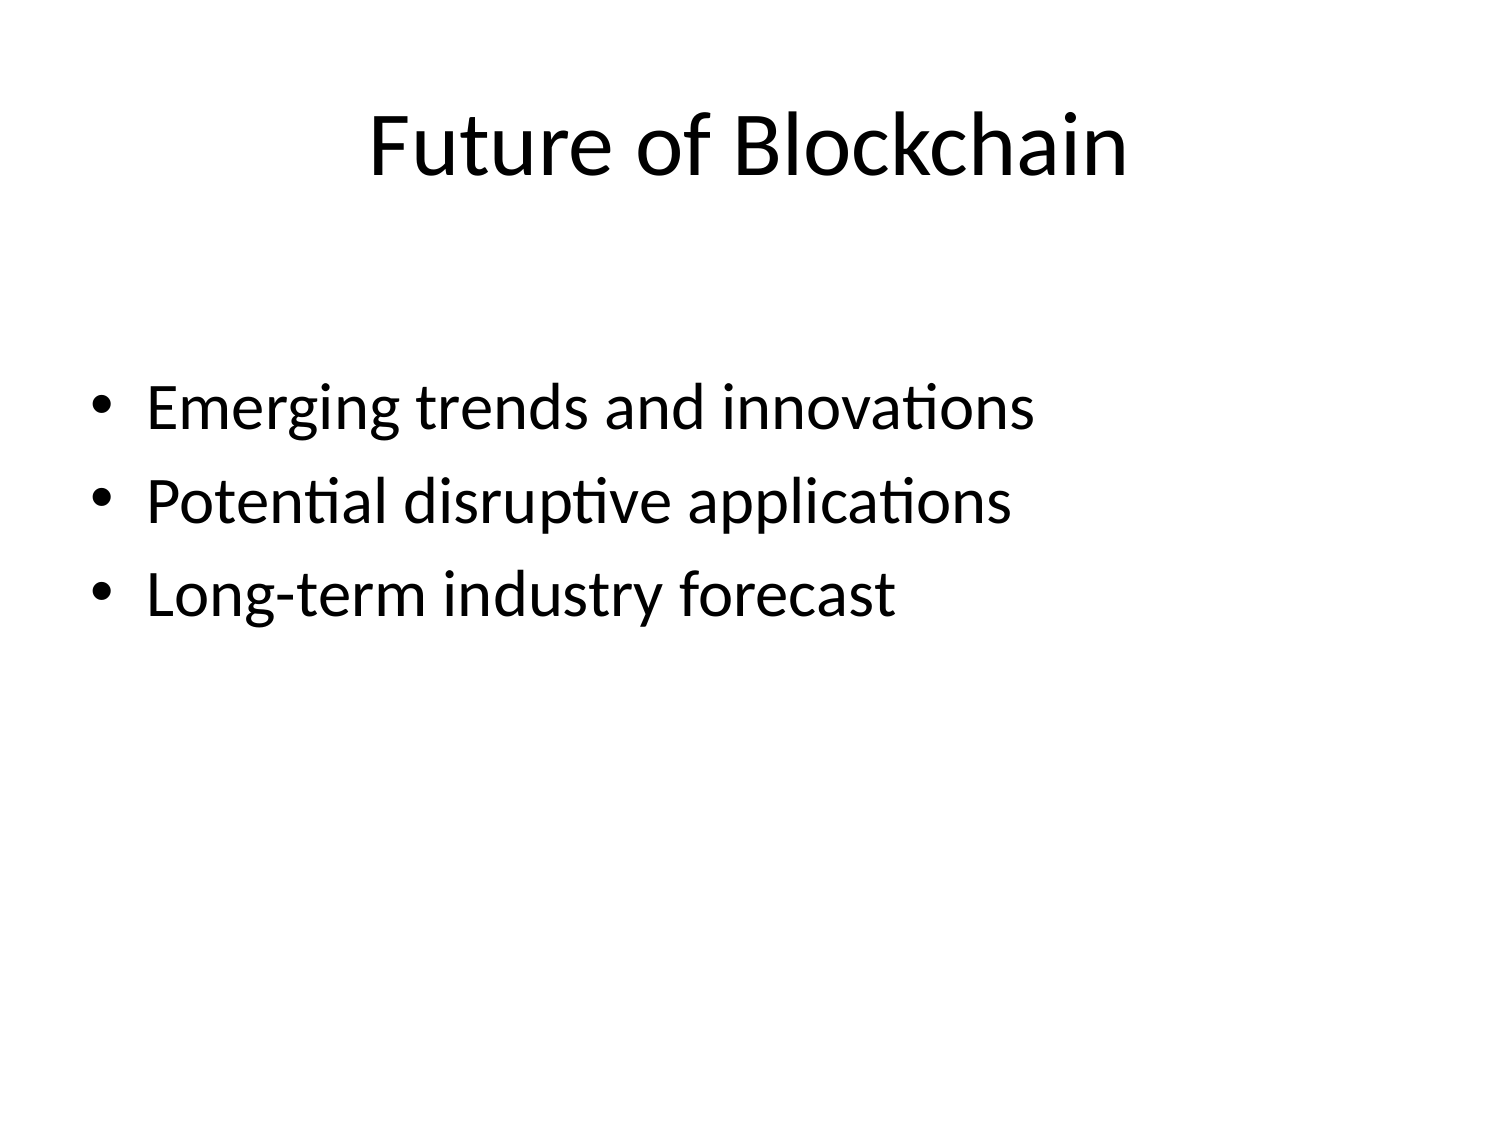

# Future of Blockchain

Emerging trends and innovations
Potential disruptive applications
Long-term industry forecast